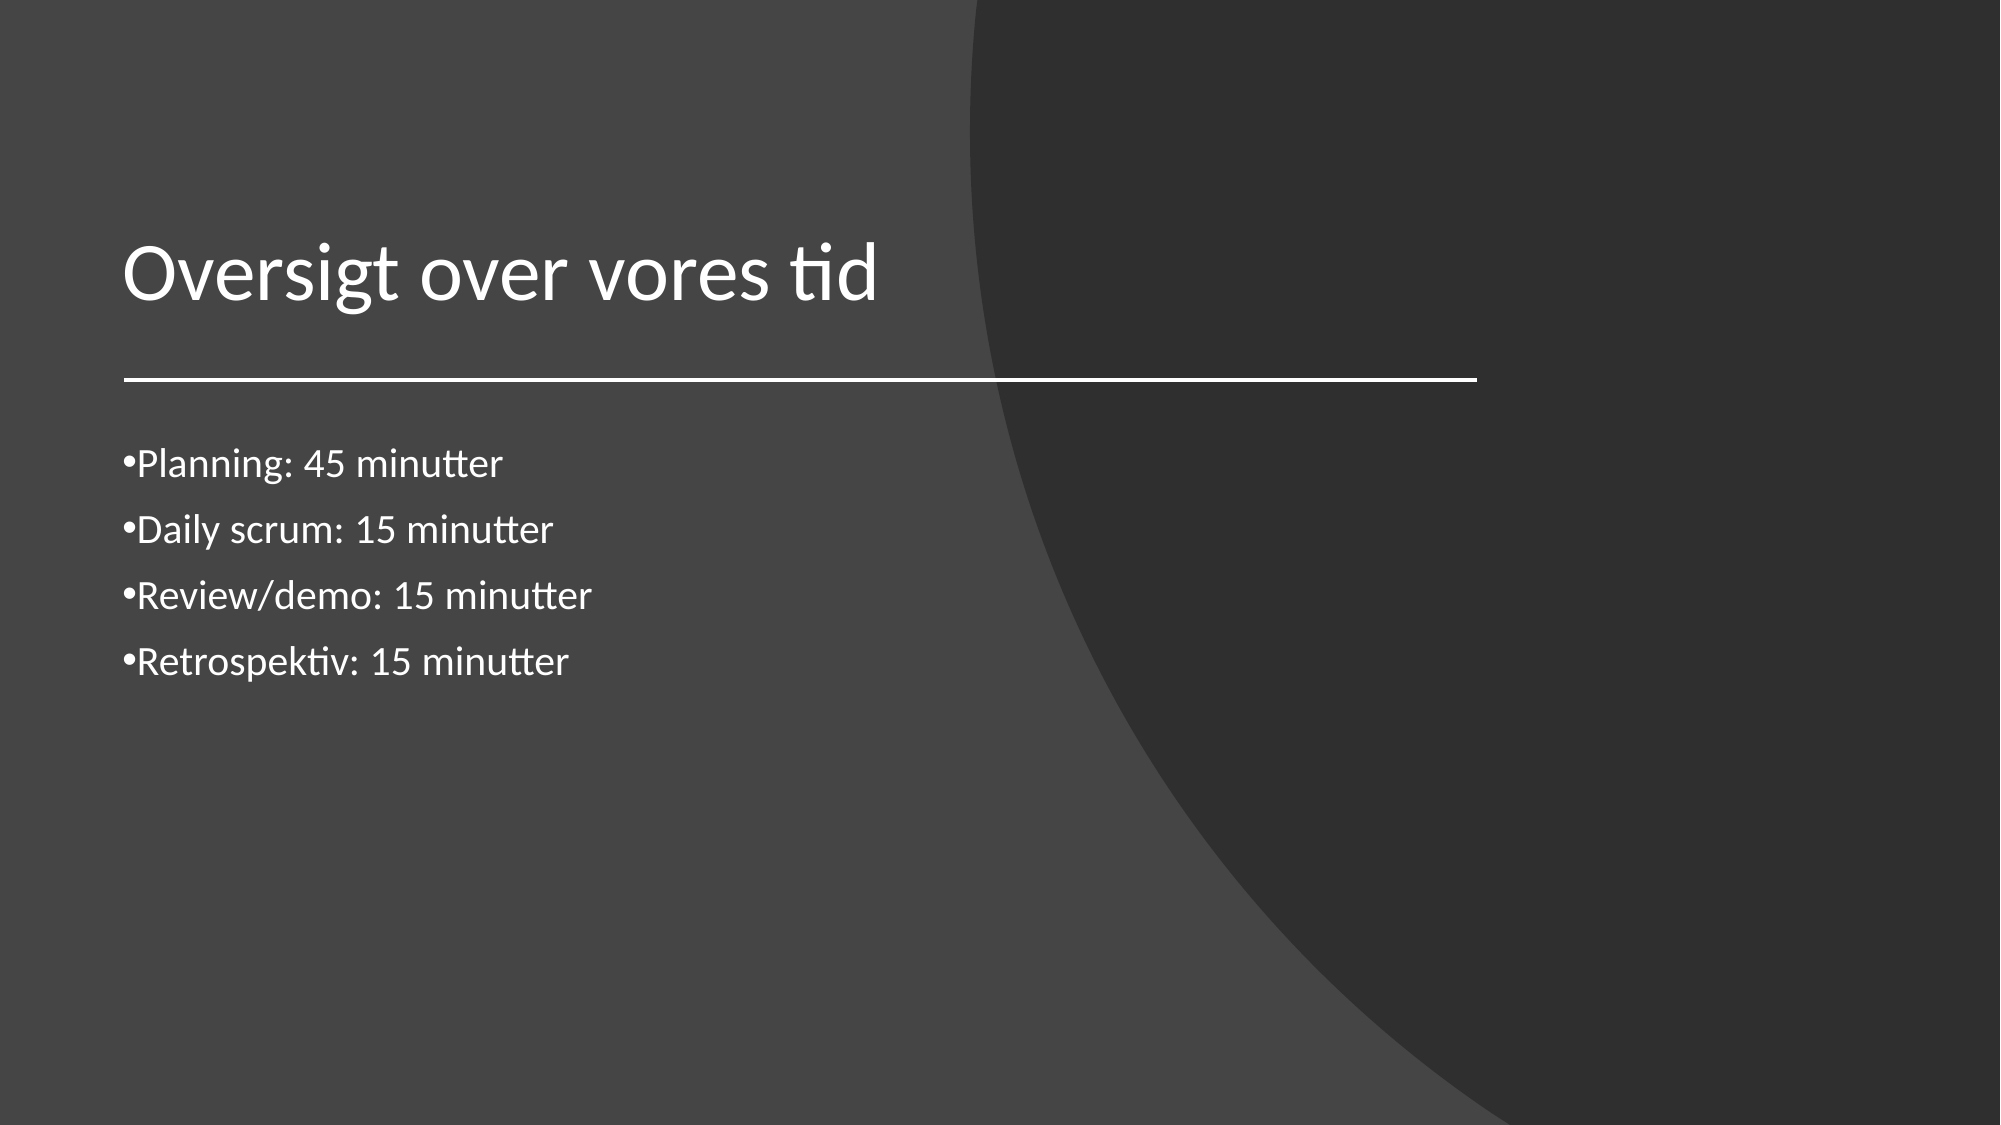

# Oversigt over vores tid
Planning: 45 minutter
Daily scrum: 15 minutter
Review/demo: 15 minutter
Retrospektiv: 15 minutter